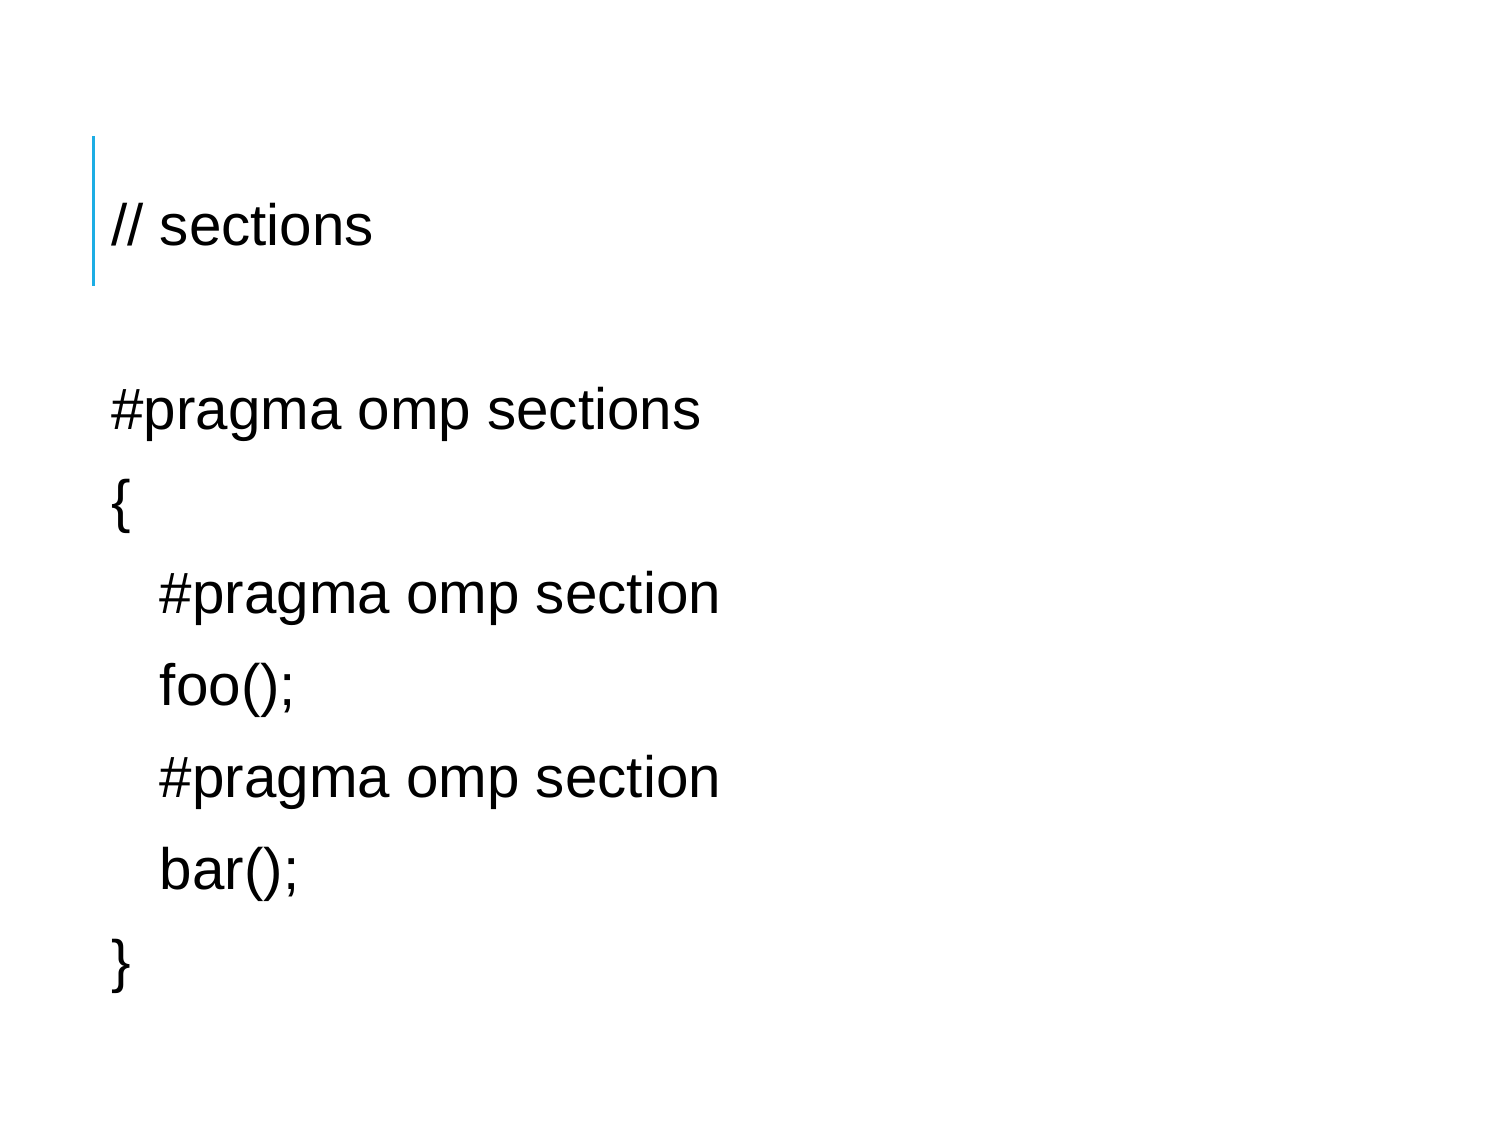

#
// sections

#pragma omp sections
{
   #pragma omp section
   foo();
   #pragma omp section
   bar();
}